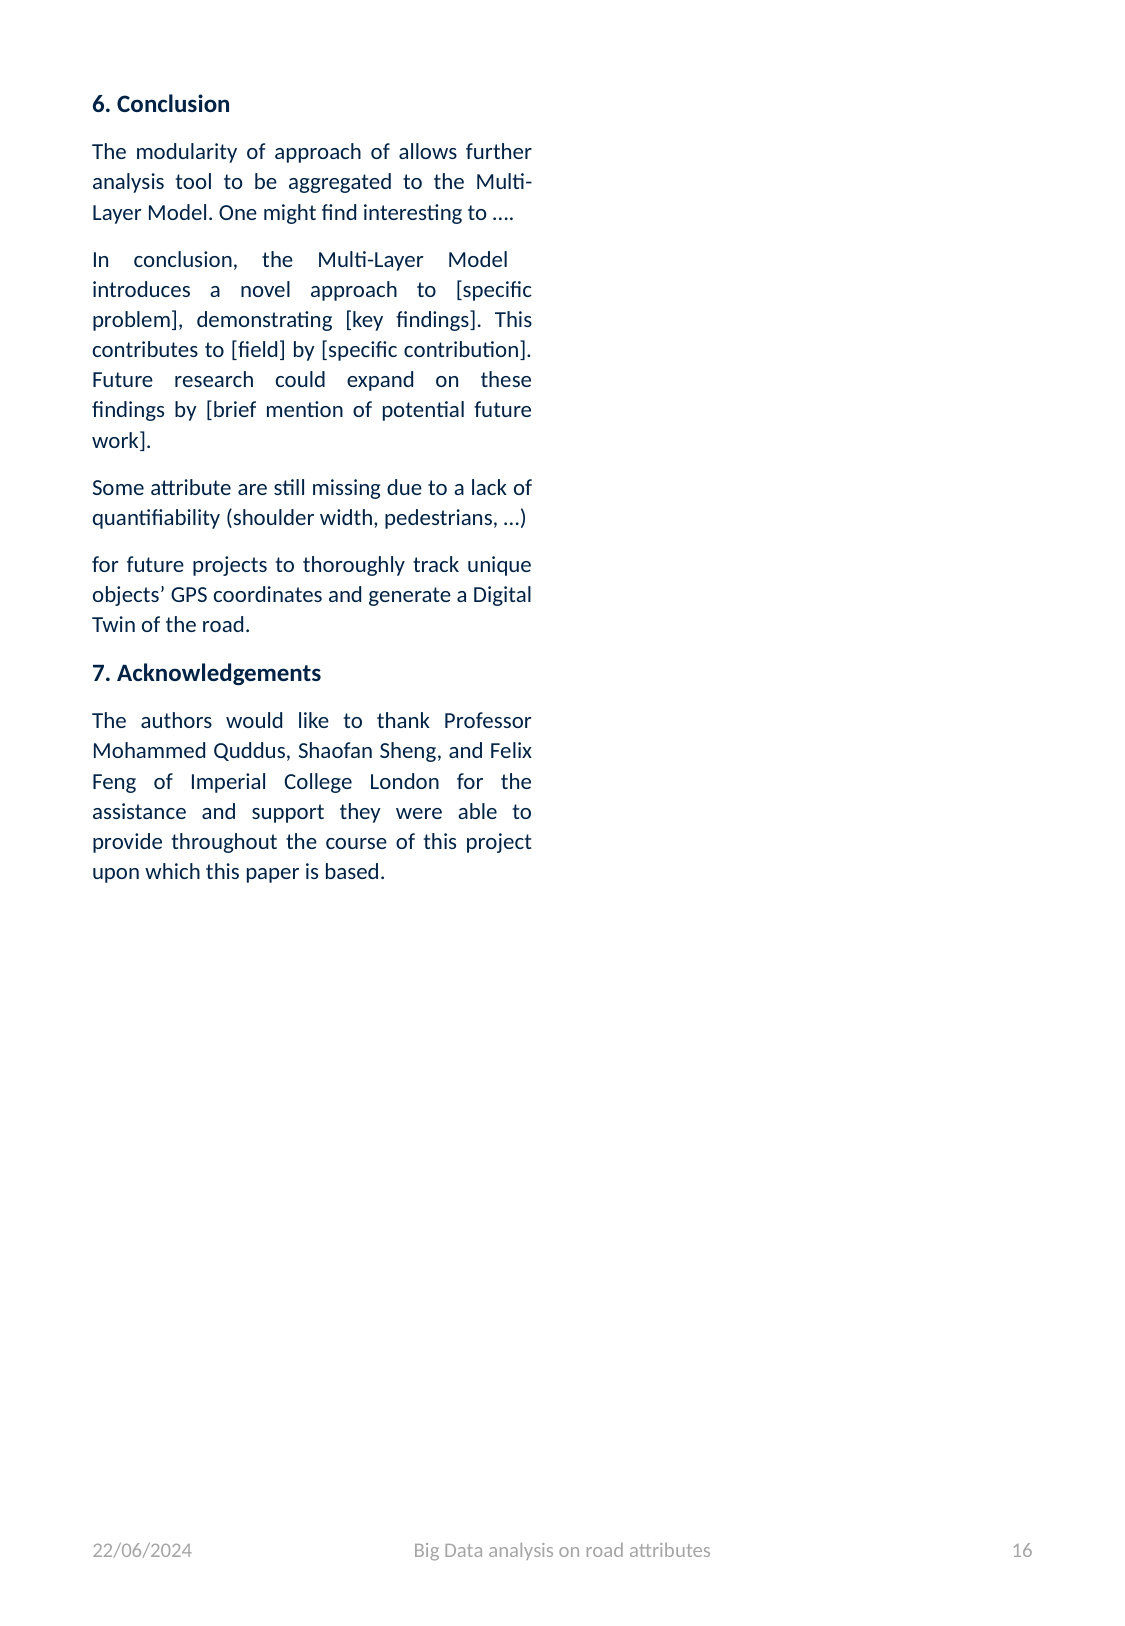

6. Conclusion
The modularity of approach of allows further analysis tool to be aggregated to the Multi-Layer Model. One might find interesting to ….
In conclusion, the Multi-Layer Model  introduces a novel approach to [specific problem], demonstrating [key findings]. This contributes to [field] by [specific contribution]. Future research could expand on these findings by [brief mention of potential future work].
Some attribute are still missing due to a lack of quantifiability (shoulder width, pedestrians, …)
for future projects to thoroughly track unique objects’ GPS coordinates and generate a Digital Twin of the road.
7. Acknowledgements
The authors would like to thank Professor Mohammed Quddus, Shaofan Sheng, and Felix Feng of Imperial College London for the assistance and support they were able to provide throughout the course of this project upon which this paper is based.

22/06/2024
Big Data analysis on road attributes
16